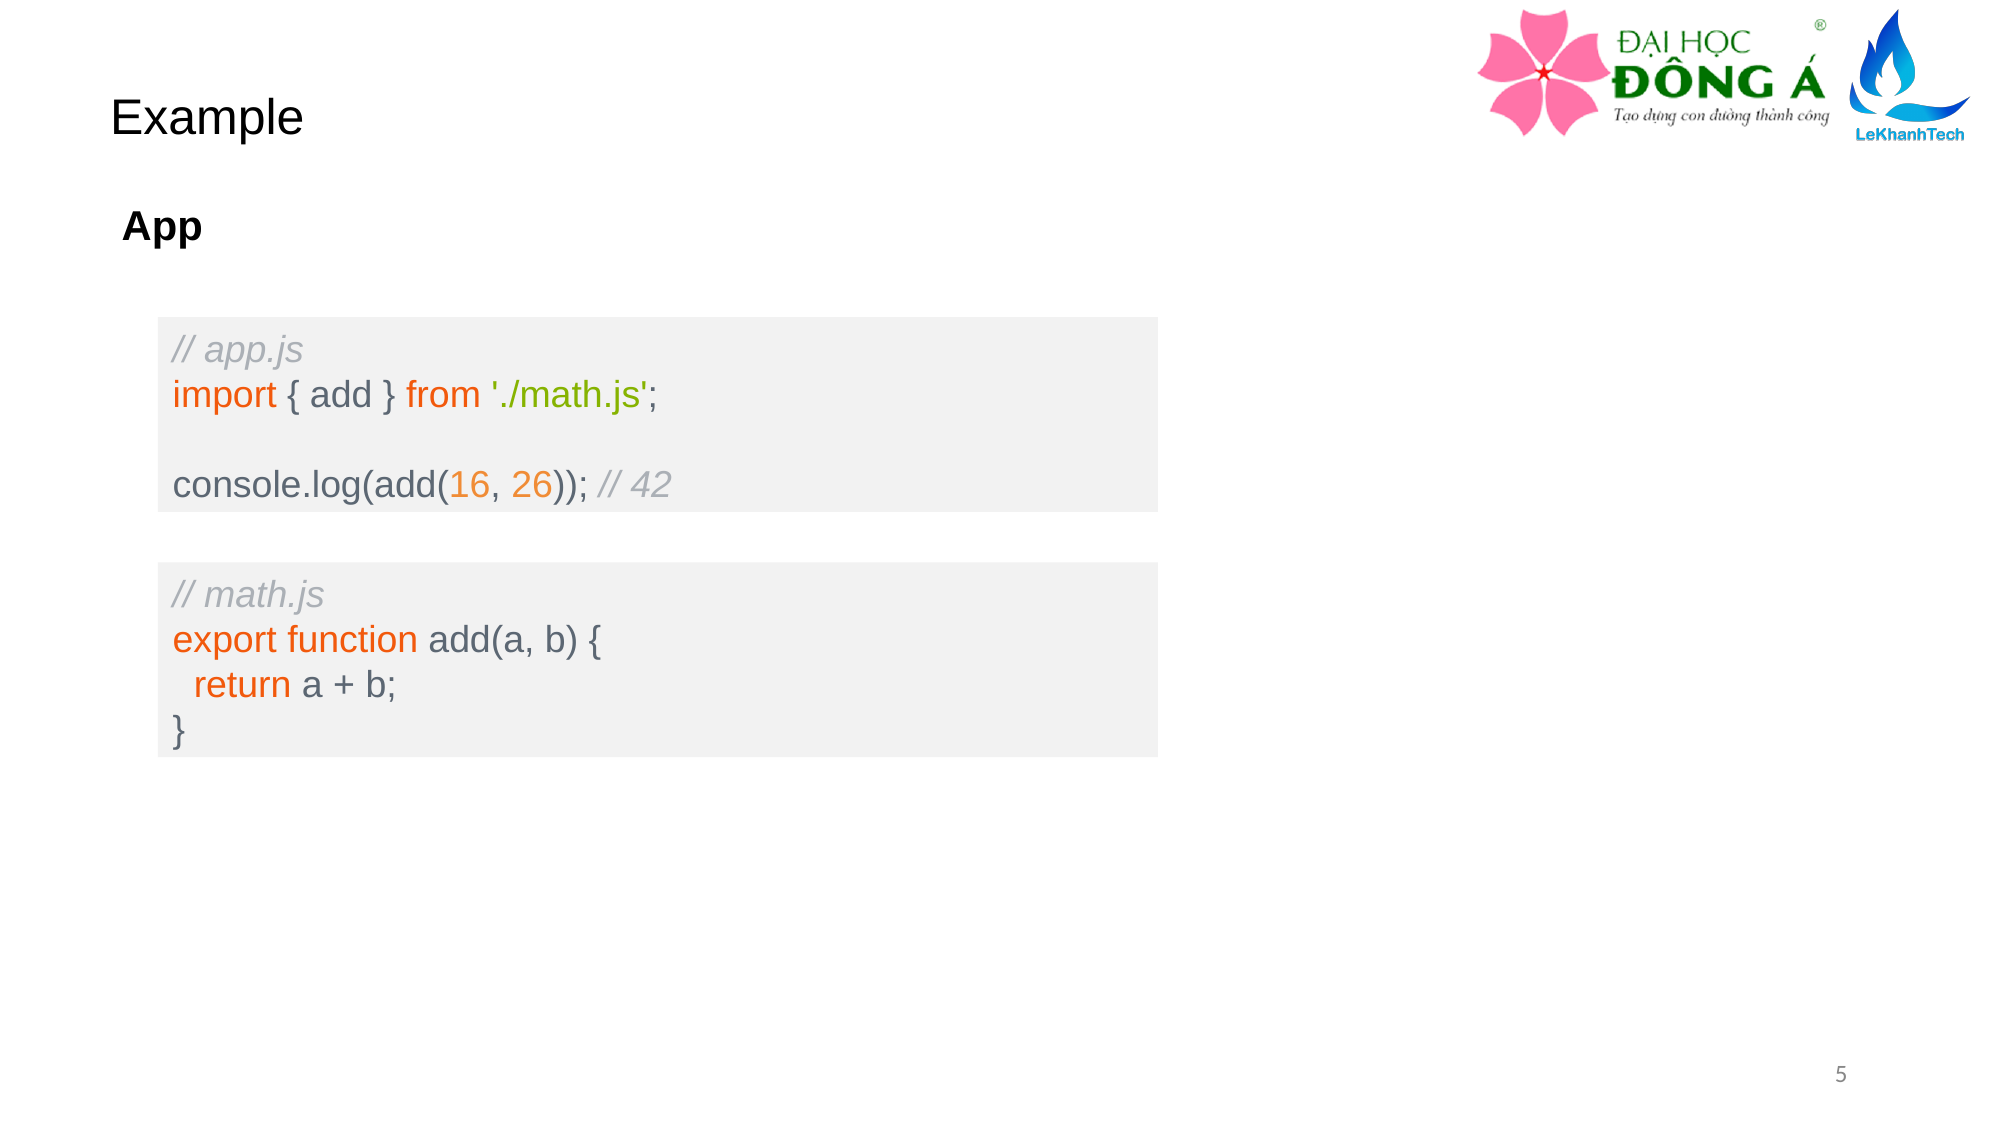

Example
App
// app.js
import { add } from './math.js';
console.log(add(16, 26)); // 42
// math.js
export function add(a, b) {
  return a + b;
}
5